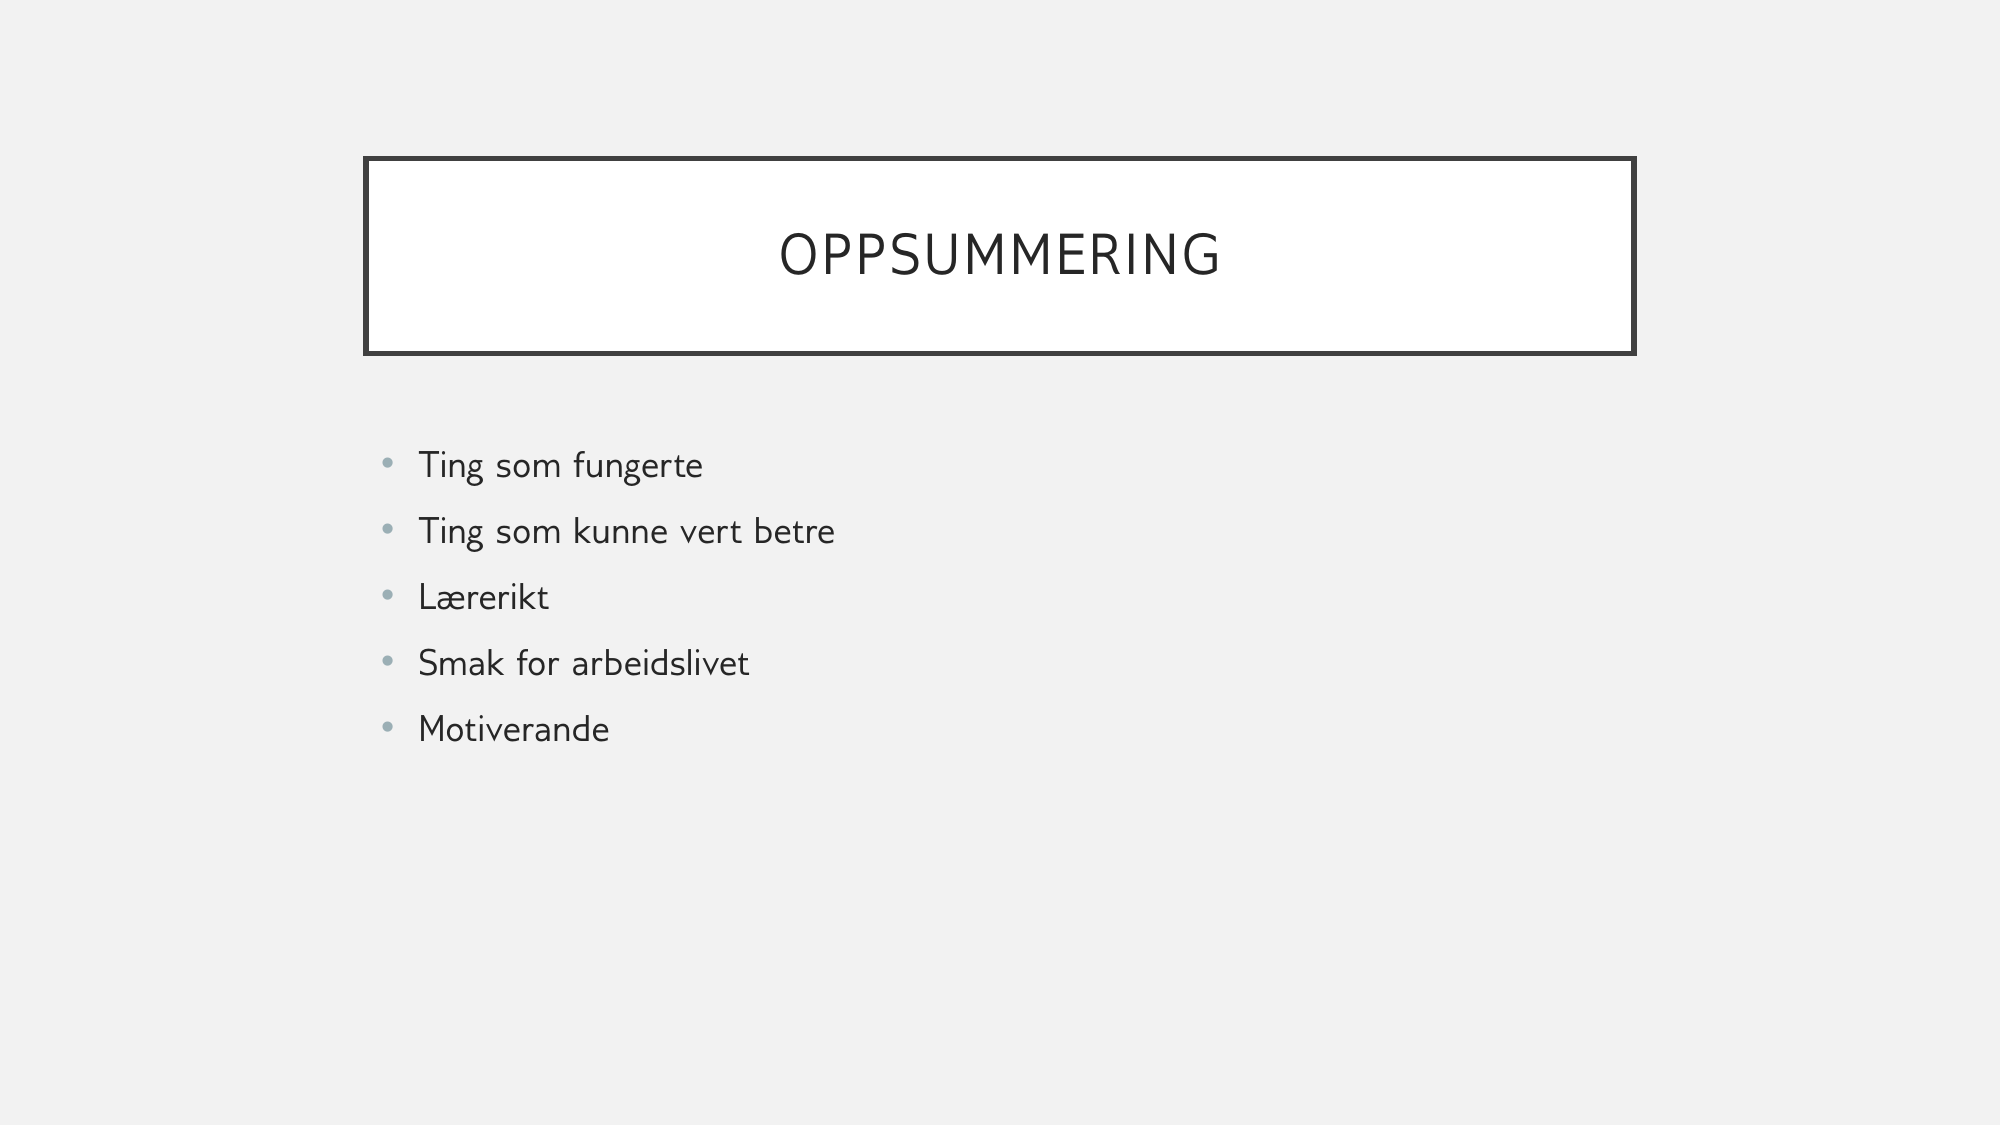

# Oppsummering
Ting som fungerte
Ting som kunne vert betre
Lærerikt
Smak for arbeidslivet
Motiverande